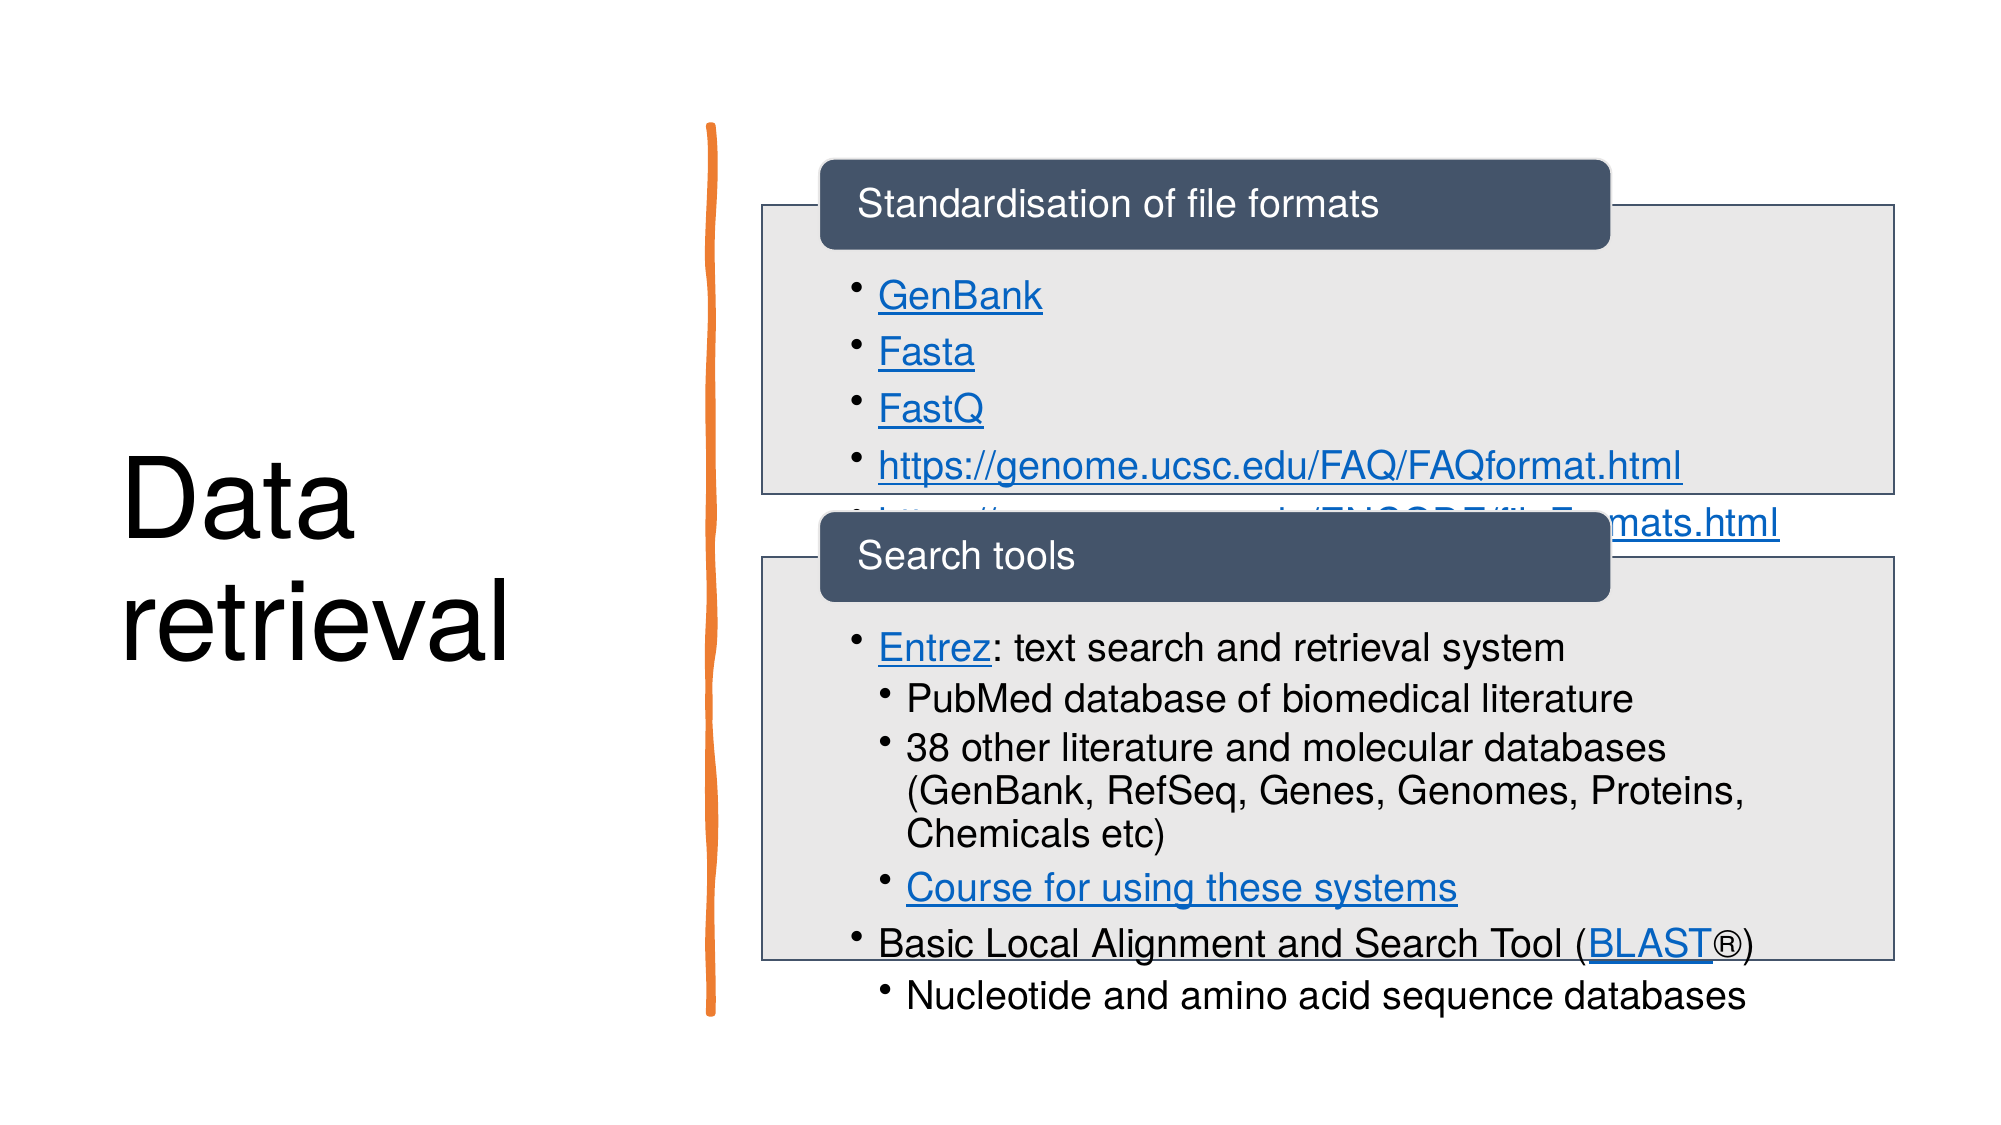

GenBank
Fasta
FastQ
https://genome.ucsc.edu/FAQ/FAQformat.html
https://genome.ucsc.edu/ENCODE/fileFormats.html
Standardisation of file formats
Entrez: text search and retrieval system
PubMed database of biomedical literature
38 other literature and molecular databases (GenBank, RefSeq, Genes, Genomes, Proteins, Chemicals etc)
Course for using these systems
Basic Local Alignment and Search Tool (BLAST®)
Nucleotide and amino acid sequence databases
Search tools
# Data retrieval